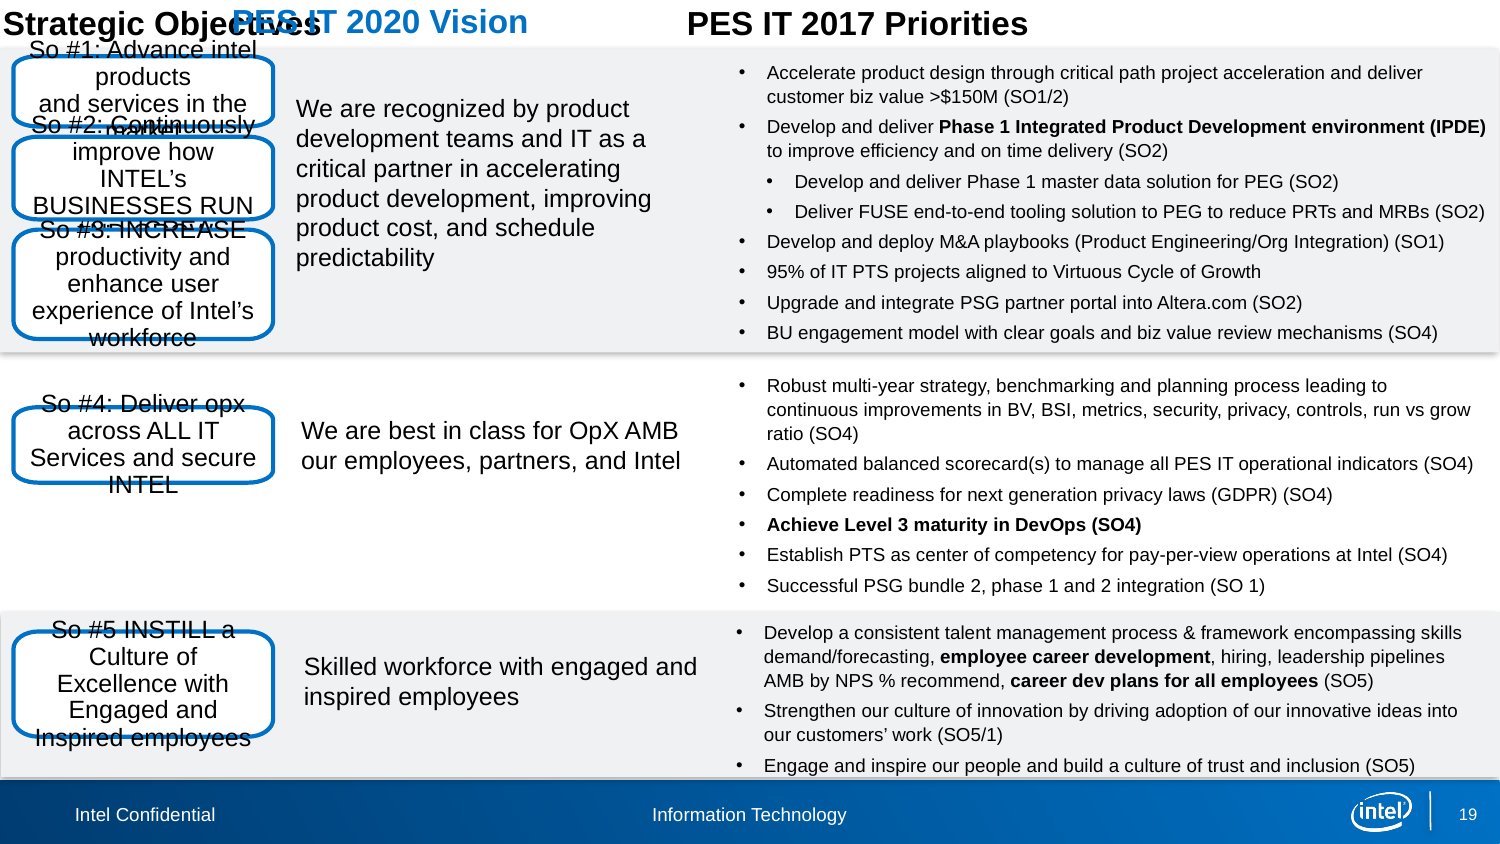

PES IT 2020 Vision
IT Strategic Objectives
PES IT 2017 Priorities

Accelerate product design through critical path project acceleration and deliver customer biz value >$150M (SO1/2)
Develop and deliver Phase 1 Integrated Product Development environment (IPDE) to improve efficiency and on time delivery (SO2)
Develop and deliver Phase 1 master data solution for PEG (SO2)
Deliver FUSE end-to-end tooling solution to PEG to reduce PRTs and MRBs (SO2)
Develop and deploy M&A playbooks (Product Engineering/Org Integration) (SO1)
95% of IT PTS projects aligned to Virtuous Cycle of Growth
Upgrade and integrate PSG partner portal into Altera.com (SO2)
BU engagement model with clear goals and biz value review mechanisms (SO4)
So #1: Advance intel products
and services in the market
We are recognized by product development teams and IT as a critical partner in accelerating product development, improving product cost, and schedule predictability

So #2: Continuously improve how INTEL’s BUSINESSES RUN AND GROW

So #3: INCREASE productivity and enhance user experience of Intel’s workforce
Robust multi-year strategy, benchmarking and planning process leading to continuous improvements in BV, BSI, metrics, security, privacy, controls, run vs grow ratio (SO4)
Automated balanced scorecard(s) to manage all PES IT operational indicators (SO4)
Complete readiness for next generation privacy laws (GDPR) (SO4)
Achieve Level 3 maturity in DevOps (SO4)
Establish PTS as center of competency for pay-per-view operations at Intel (SO4)
Successful PSG bundle 2, phase 1 and 2 integration (SO 1)
So #4: Deliver opx across ALL IT Services and secure INTEL
We are best in class for OpX AMB our employees, partners, and Intel

Develop a consistent talent management process & framework encompassing skills demand/forecasting, employee career development, hiring, leadership pipelines AMB by NPS % recommend, career dev plans for all employees (SO5)
Strengthen our culture of innovation by driving adoption of our innovative ideas into our customers’ work (SO5/1)
Engage and inspire our people and build a culture of trust and inclusion (SO5)
So #5 INSTILL a Culture of Excellence with Engaged and Inspired employees
Skilled workforce with engaged and inspired employees
19